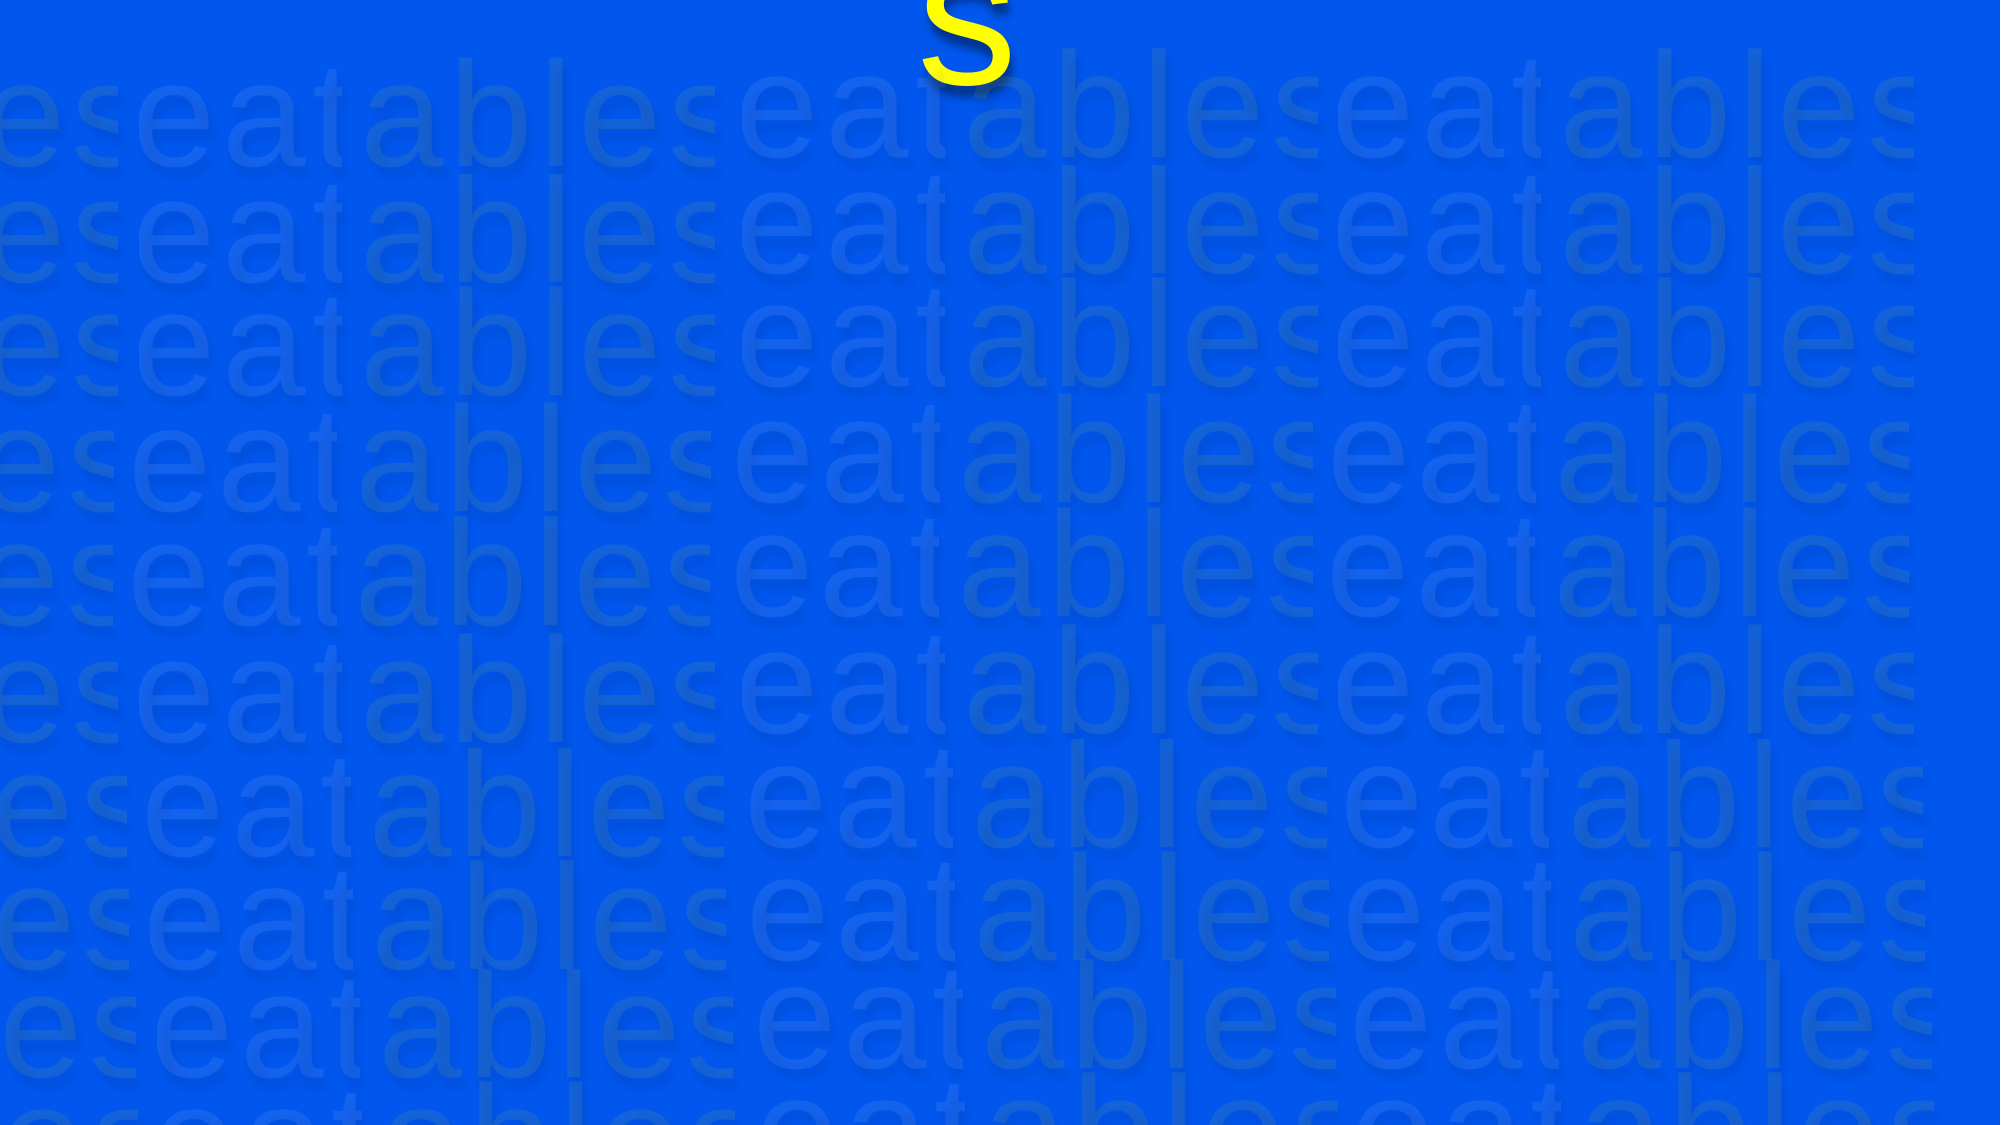

eatables
eatables
eatables
eatables
eatables
eatables
eatables
eatables
eatables
eatables
eatables
eatables
eatables
eatables
eatables
eatables
eatables
eatables
eatables
eatables
eatables
eatables
eatables
eatables
eatables
eatables
eatables
eatables
eatables
eatables
eatables
eatables
eatables
eatables
eatables
eatables
eatables
eatables
eatables
eatables
eatables
eatables
eatables
eatables
eatables
204682 – Ashwin K.V
204683 – Darshan Dinesh M.P
204684 – Delbin George